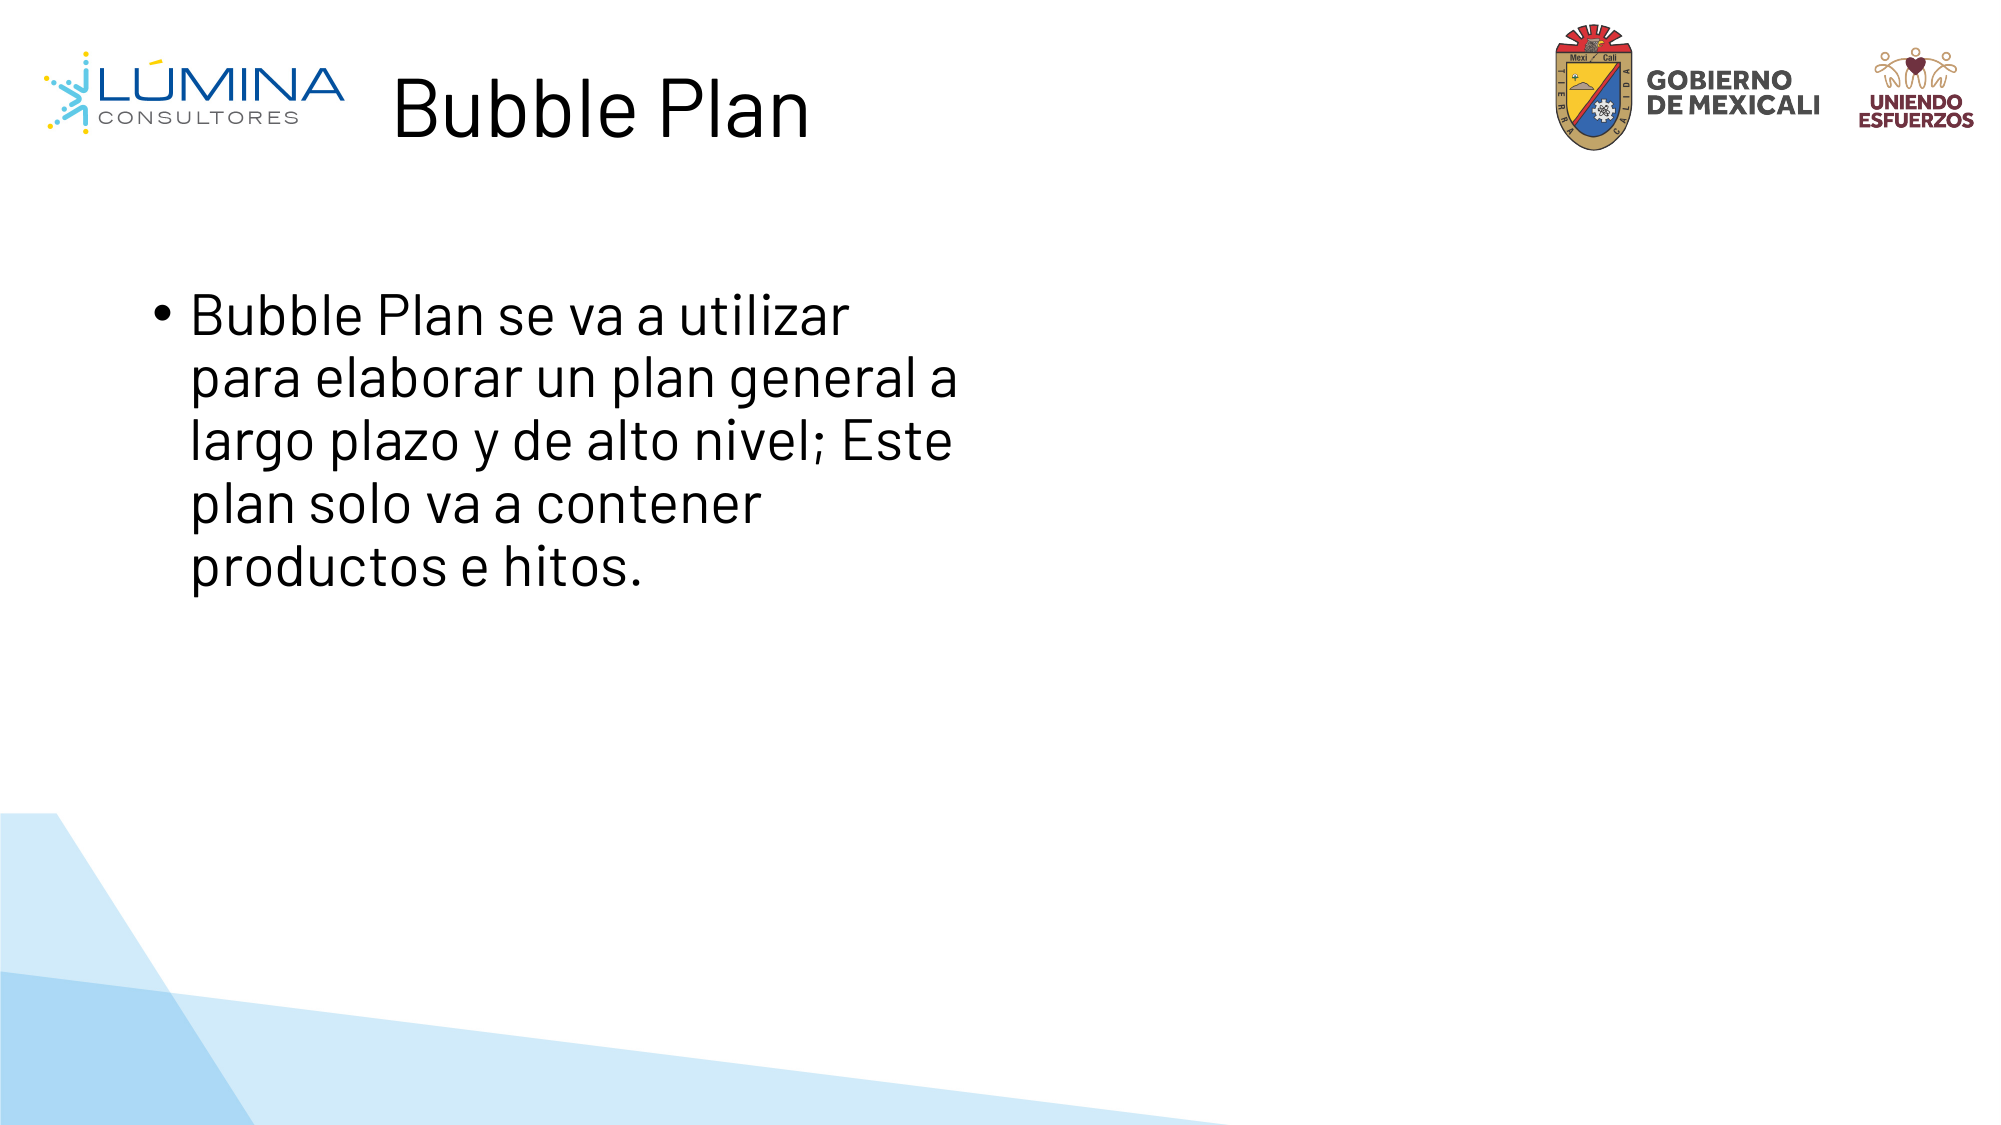

# Bubble Plan
Bubble Plan se va a utilizar para elaborar un plan general a largo plazo y de alto nivel; Este plan solo va a contener productos e hitos.